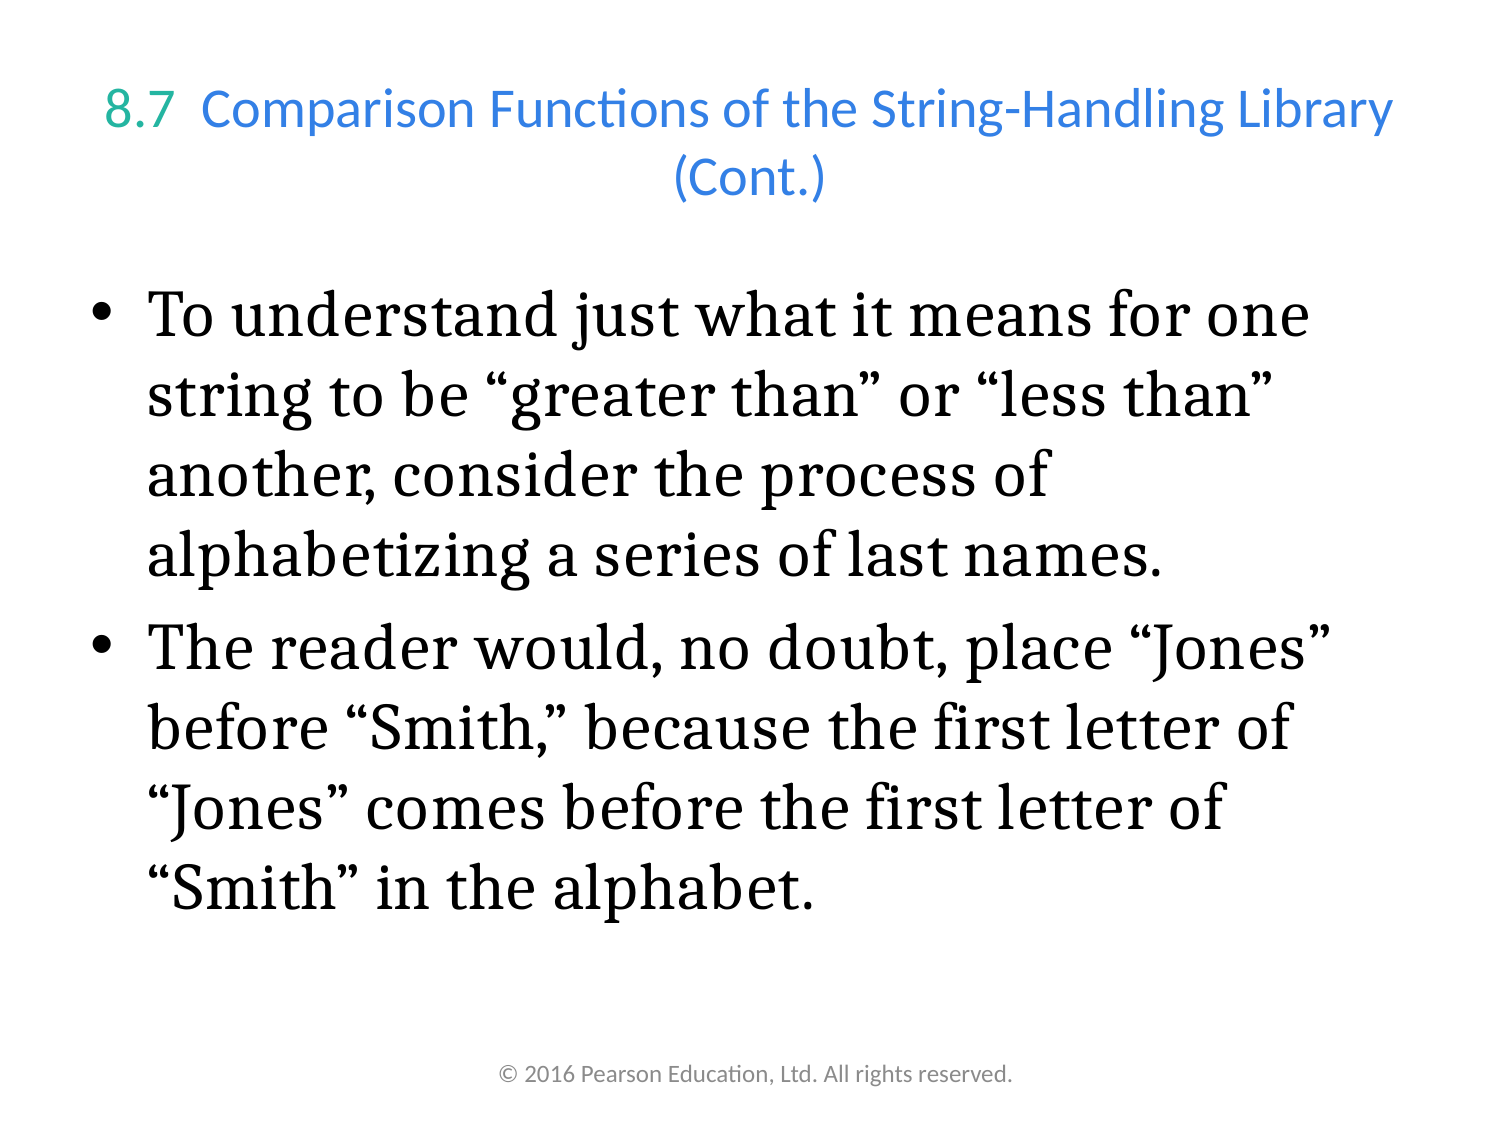

# 8.7  Comparison Functions of the String-Handling Library (Cont.)
To understand just what it means for one string to be “greater than” or “less than” another, consider the process of alphabetizing a series of last names.
The reader would, no doubt, place “Jones” before “Smith,” because the first letter of “Jones” comes before the first letter of “Smith” in the alphabet.
© 2016 Pearson Education, Ltd. All rights reserved.